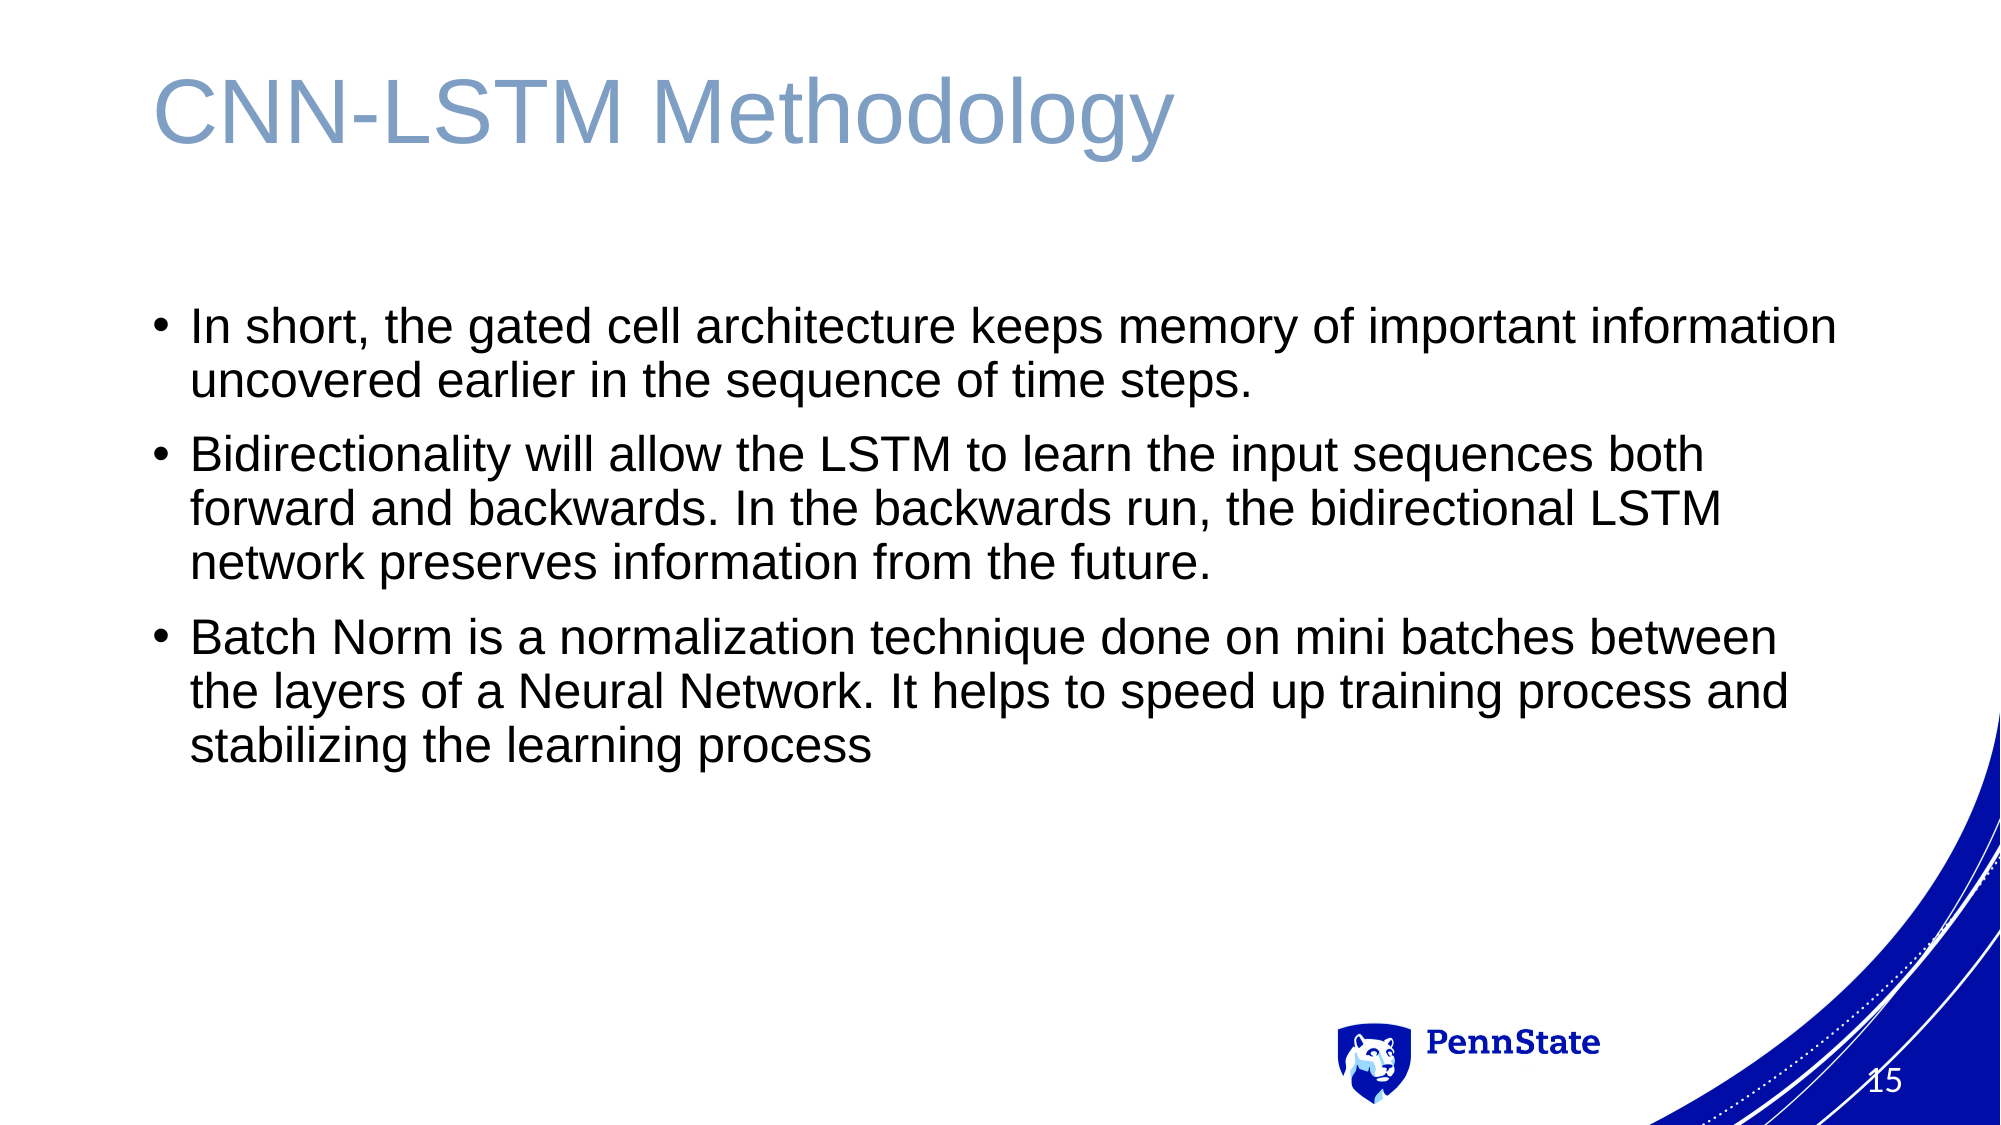

# CNN-LSTM Methodology
In short, the gated cell architecture keeps memory of important information uncovered earlier in the sequence of time steps.
Bidirectionality will allow the LSTM to learn the input sequences both forward and backwards. In the backwards run, the bidirectional LSTM network preserves information from the future.
Batch Norm is a normalization technique done on mini batches between the layers of a Neural Network. It helps to speed up training process and stabilizing the learning process